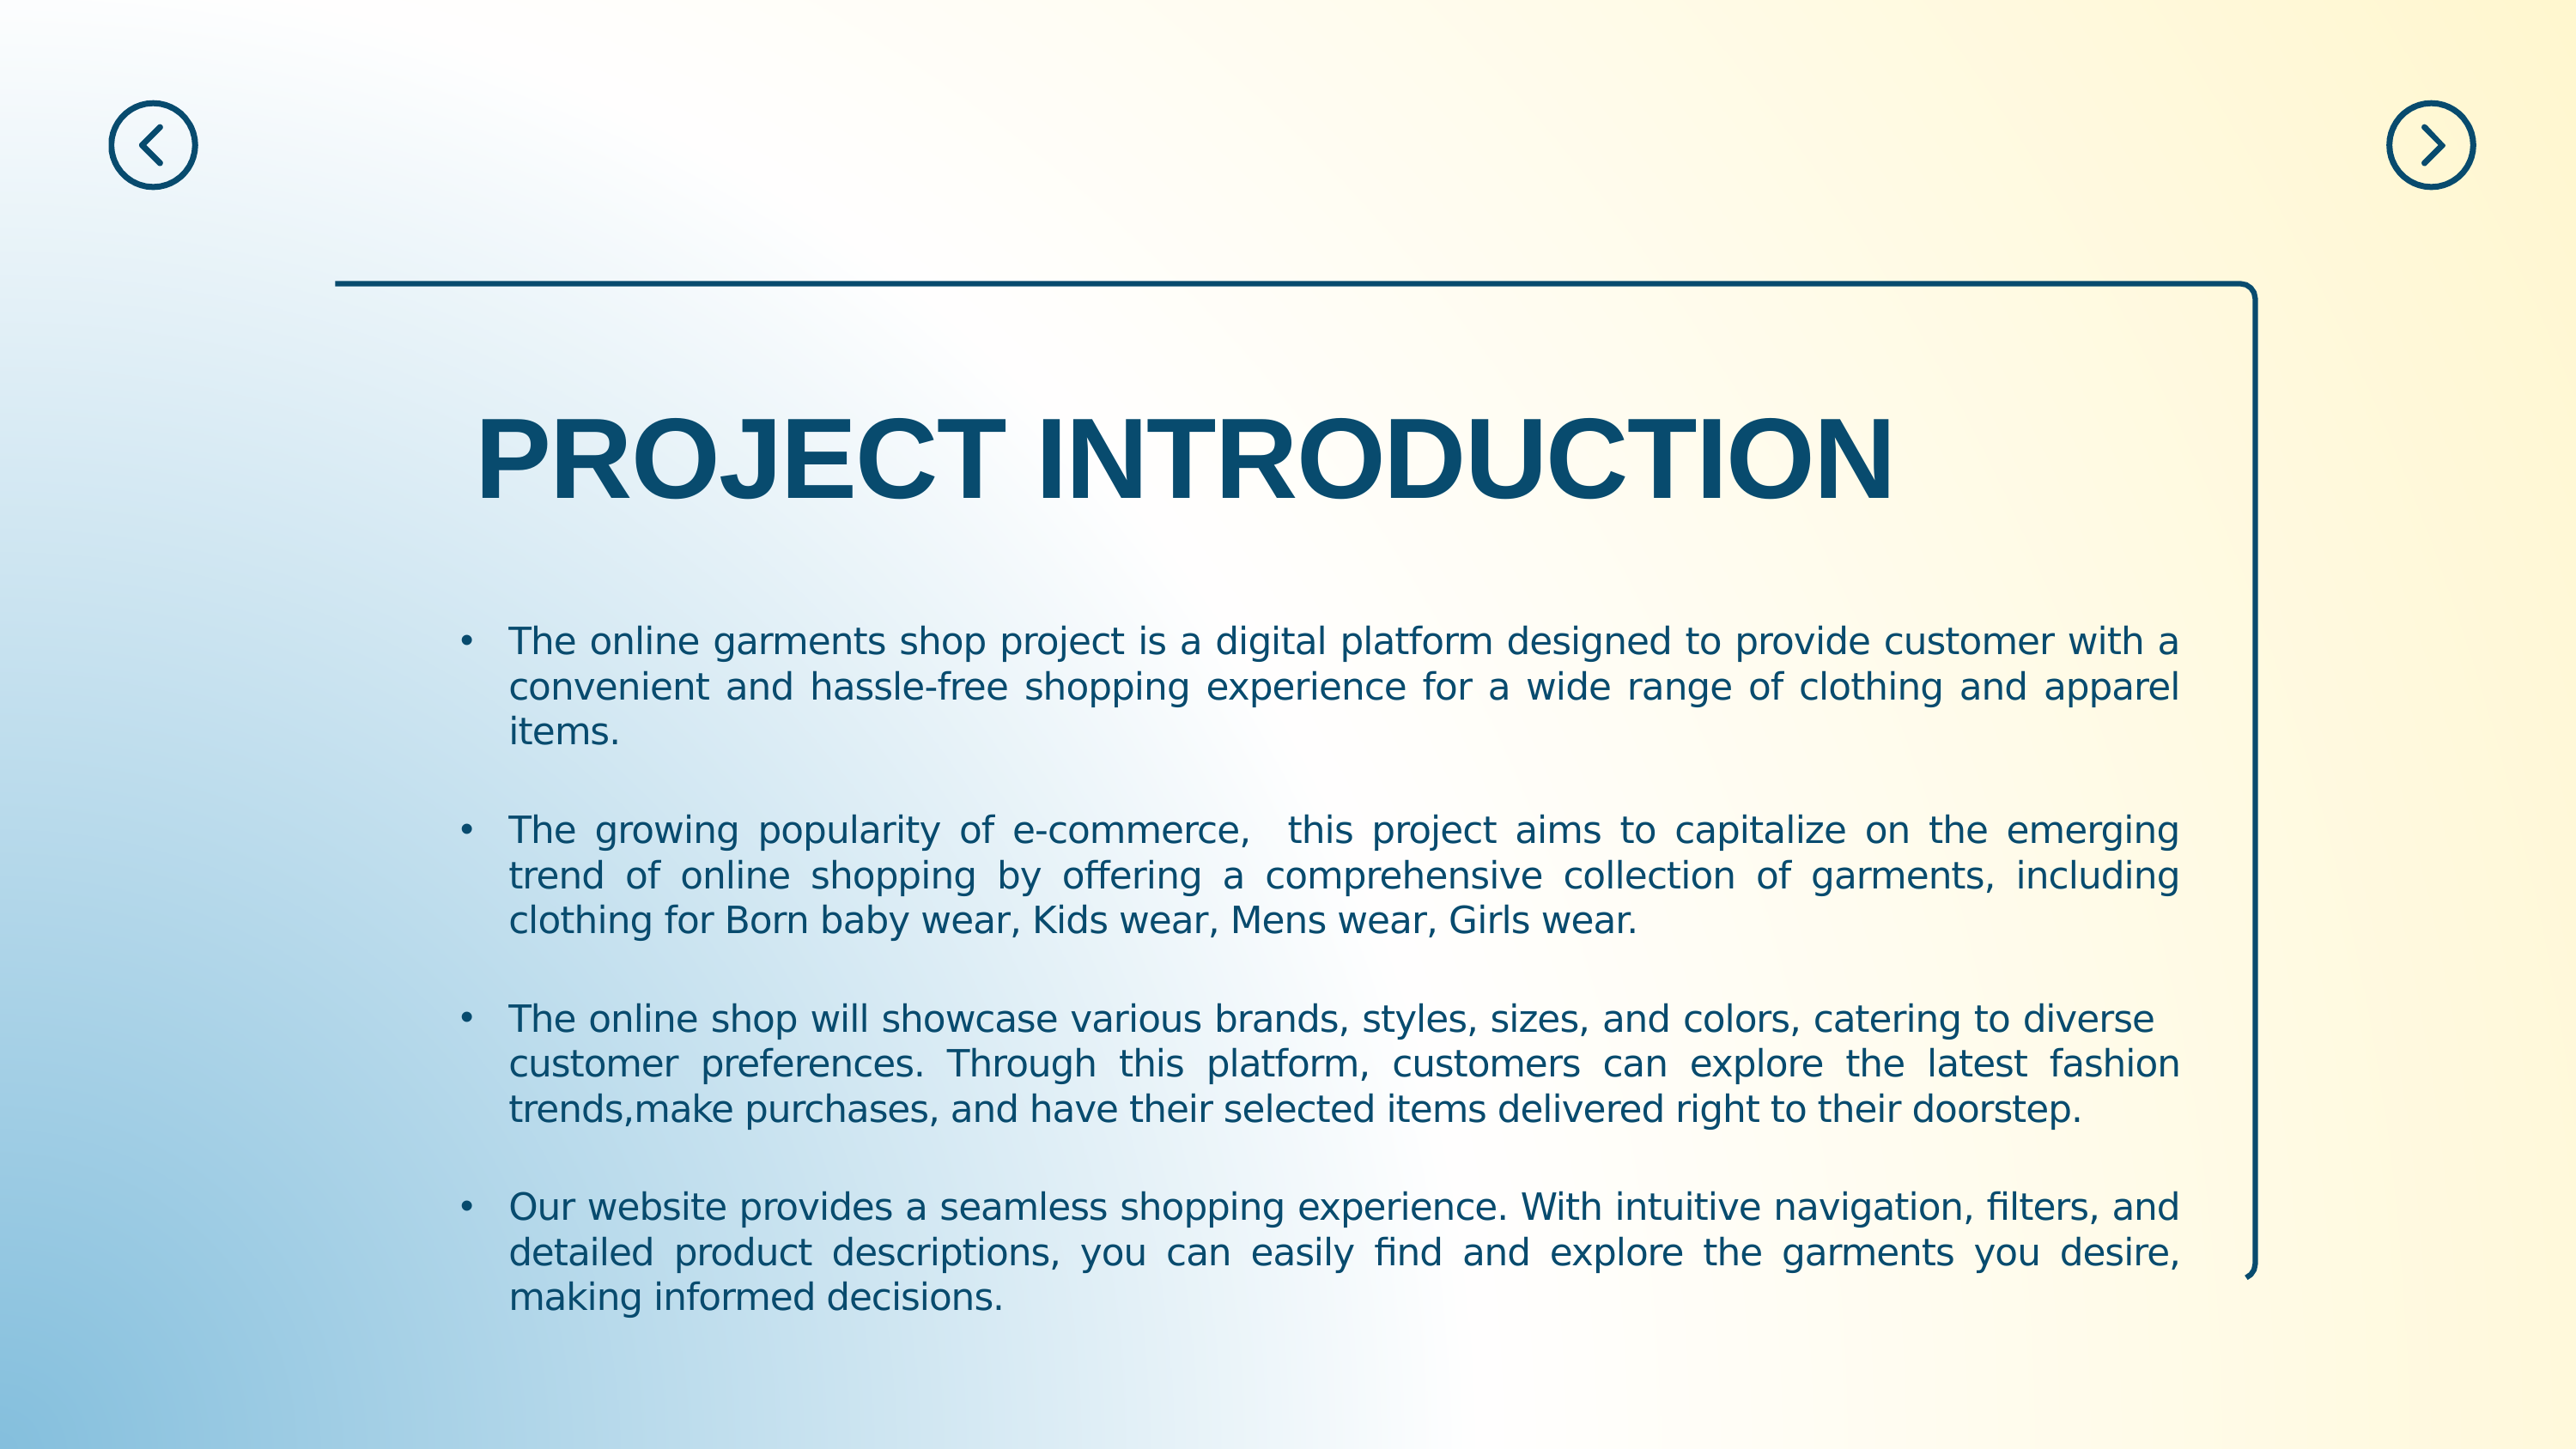

# PROJECT INTRODUCTION

The online garments shop project is a digital platform designed to provide customer with a convenient and hassle-free shopping experience for a wide range of clothing and apparel items.

The growing popularity of e-commerce,  this project aims to capitalize on the emerging trend of online shopping by offering a comprehensive collection of garments, including clothing for Born baby wear, Kids wear, Mens wear, Girls wear.

The online shop will showcase various brands, styles, sizes, and colors, catering to diverse   customer preferences. Through this platform, customers can explore the latest fashion trends,make purchases, and have their selected items delivered right to their doorstep.

Our website provides a seamless shopping experience. With intuitive navigation, filters, and detailed product descriptions, you can easily find and explore the garments you desire, making informed decisions.